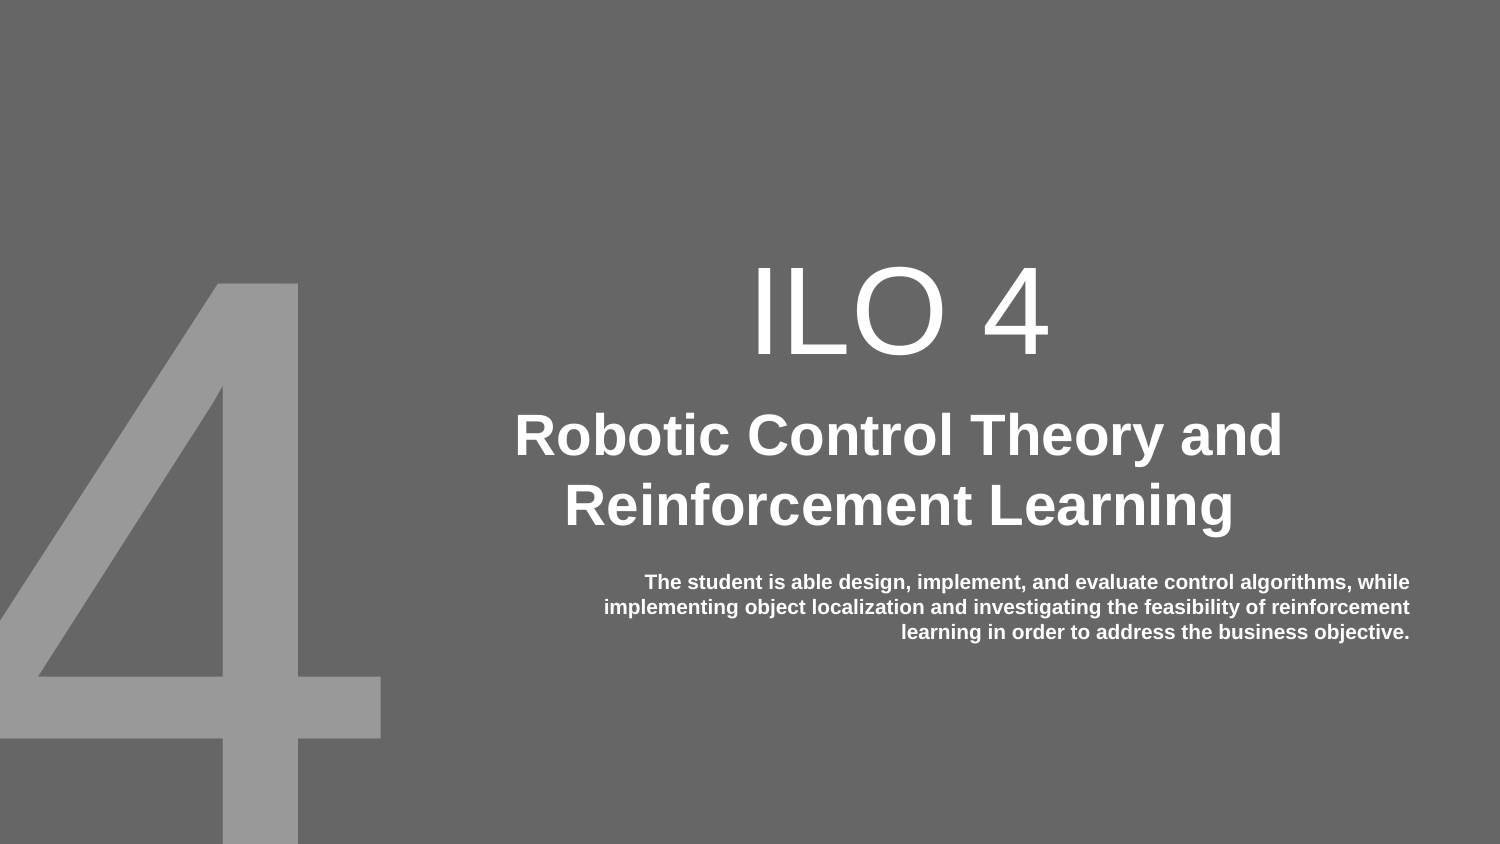

4
# ILO 4
Robotic Control Theory and Reinforcement Learning
The student is able design, implement, and evaluate control algorithms, while implementing object localization and investigating the feasibility of reinforcement learning in order to address the business objective.